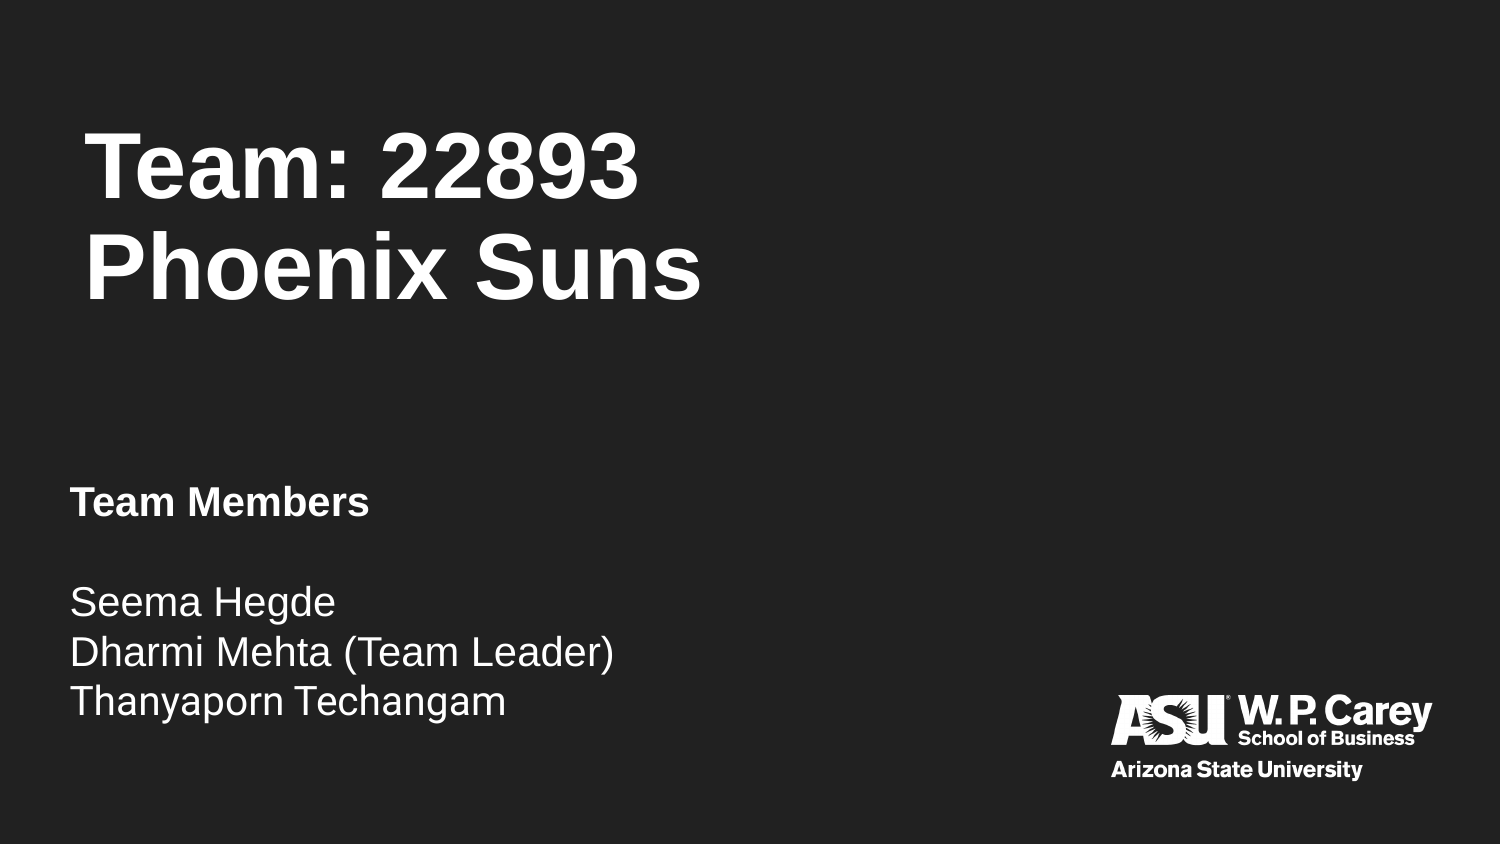

# Team Members

Seema Hegde
Dharmi Mehta (Team Leader)
Thanyaporn Techangam

Team: 22893
Phoenix Suns